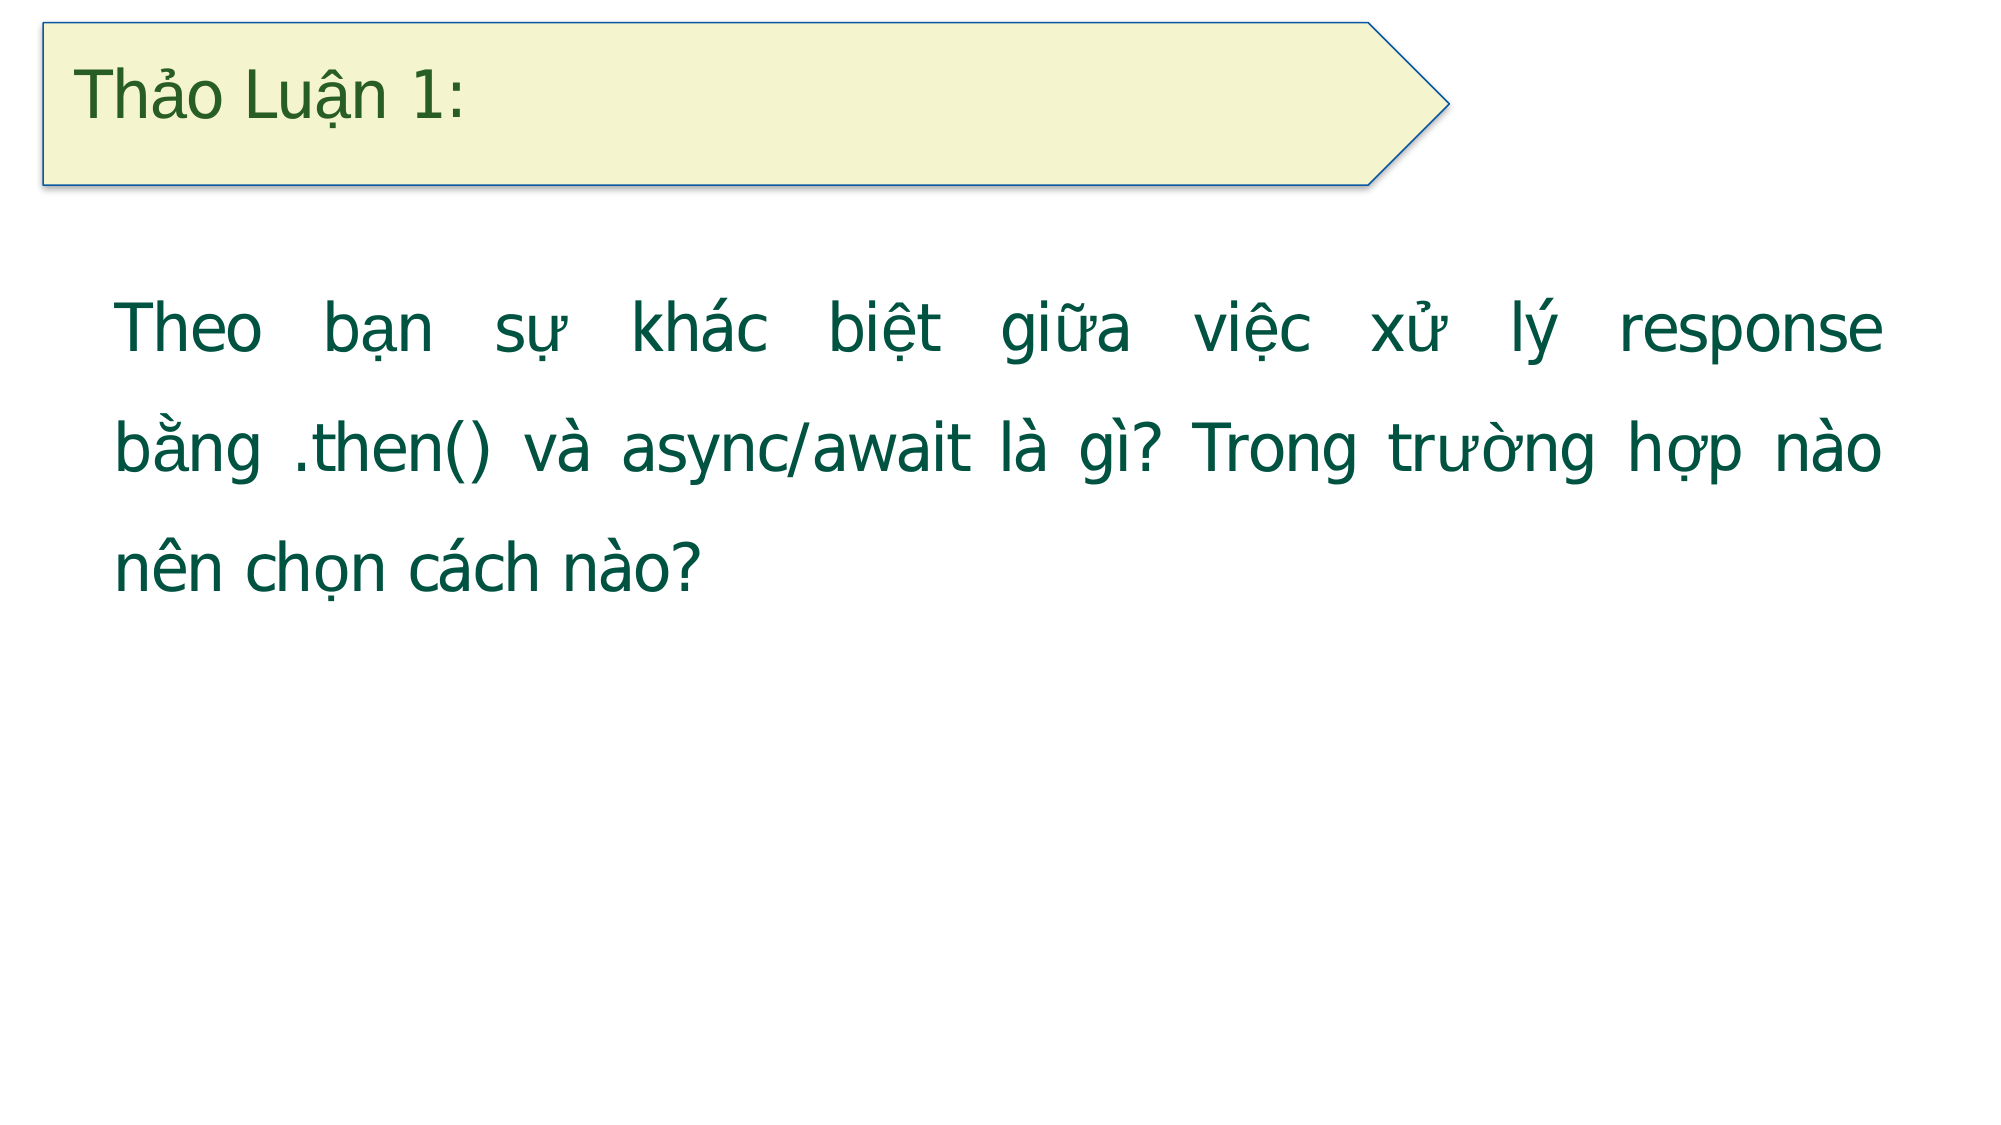

# Thảo Luận 1:
Theo bạn sự khác biệt giữa việc xử lý response bằng .then() và async/await là gì? Trong trường hợp nào nên chọn cách nào?